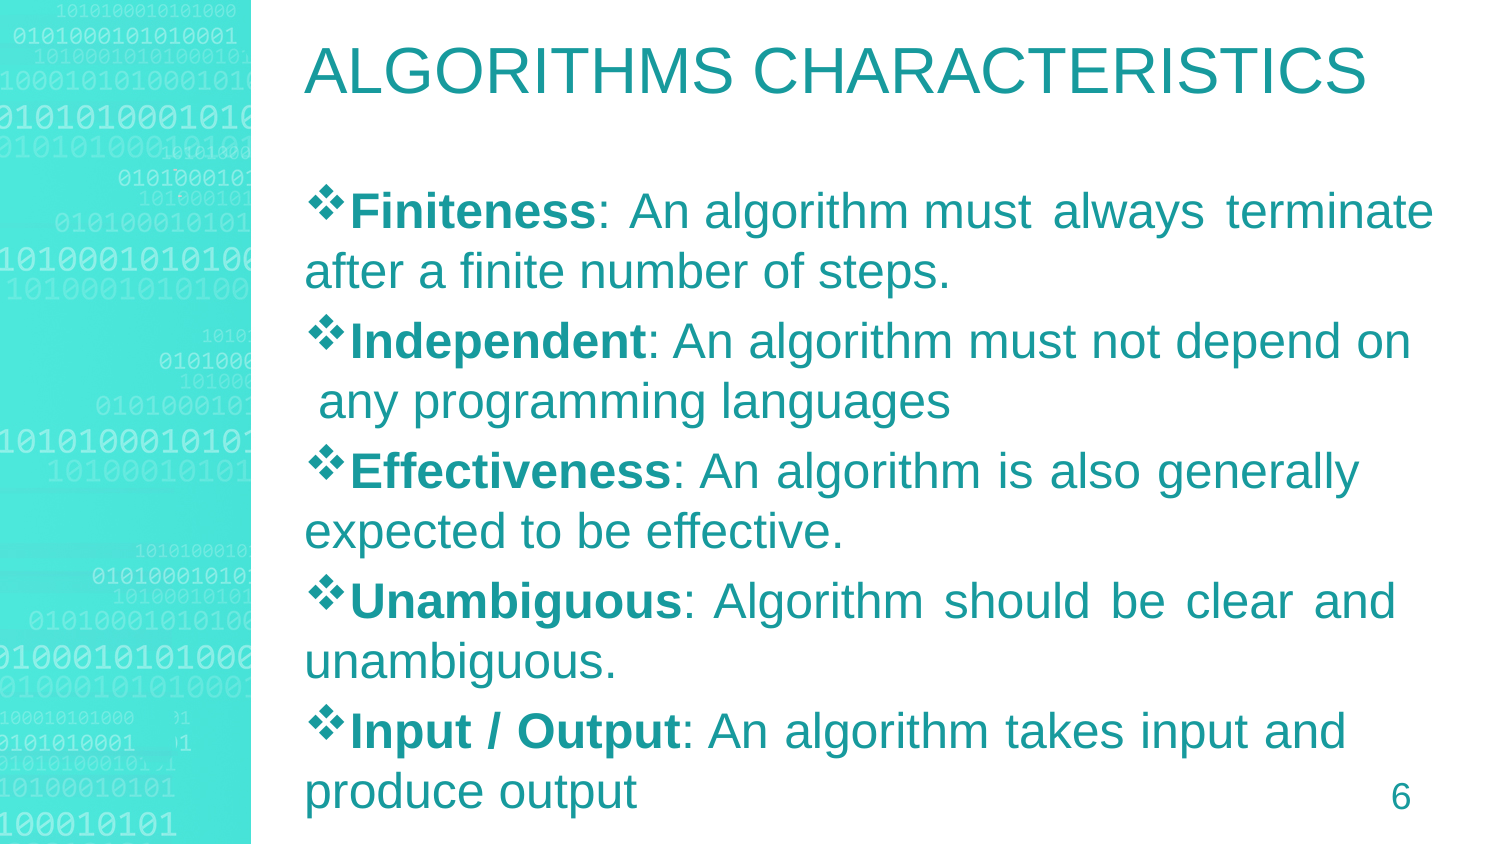

ALGORITHMS CHARACTERISTICS
Finiteness: An algorithm must always terminate  after a finite number of steps.
Independent: An algorithm must not depend on     any programming languages
Effectiveness: An algorithm is also generally       expected to be effective.
Unambiguous: Algorithm should be clear and    unambiguous.
Input / Output: An algorithm takes input and        produce output